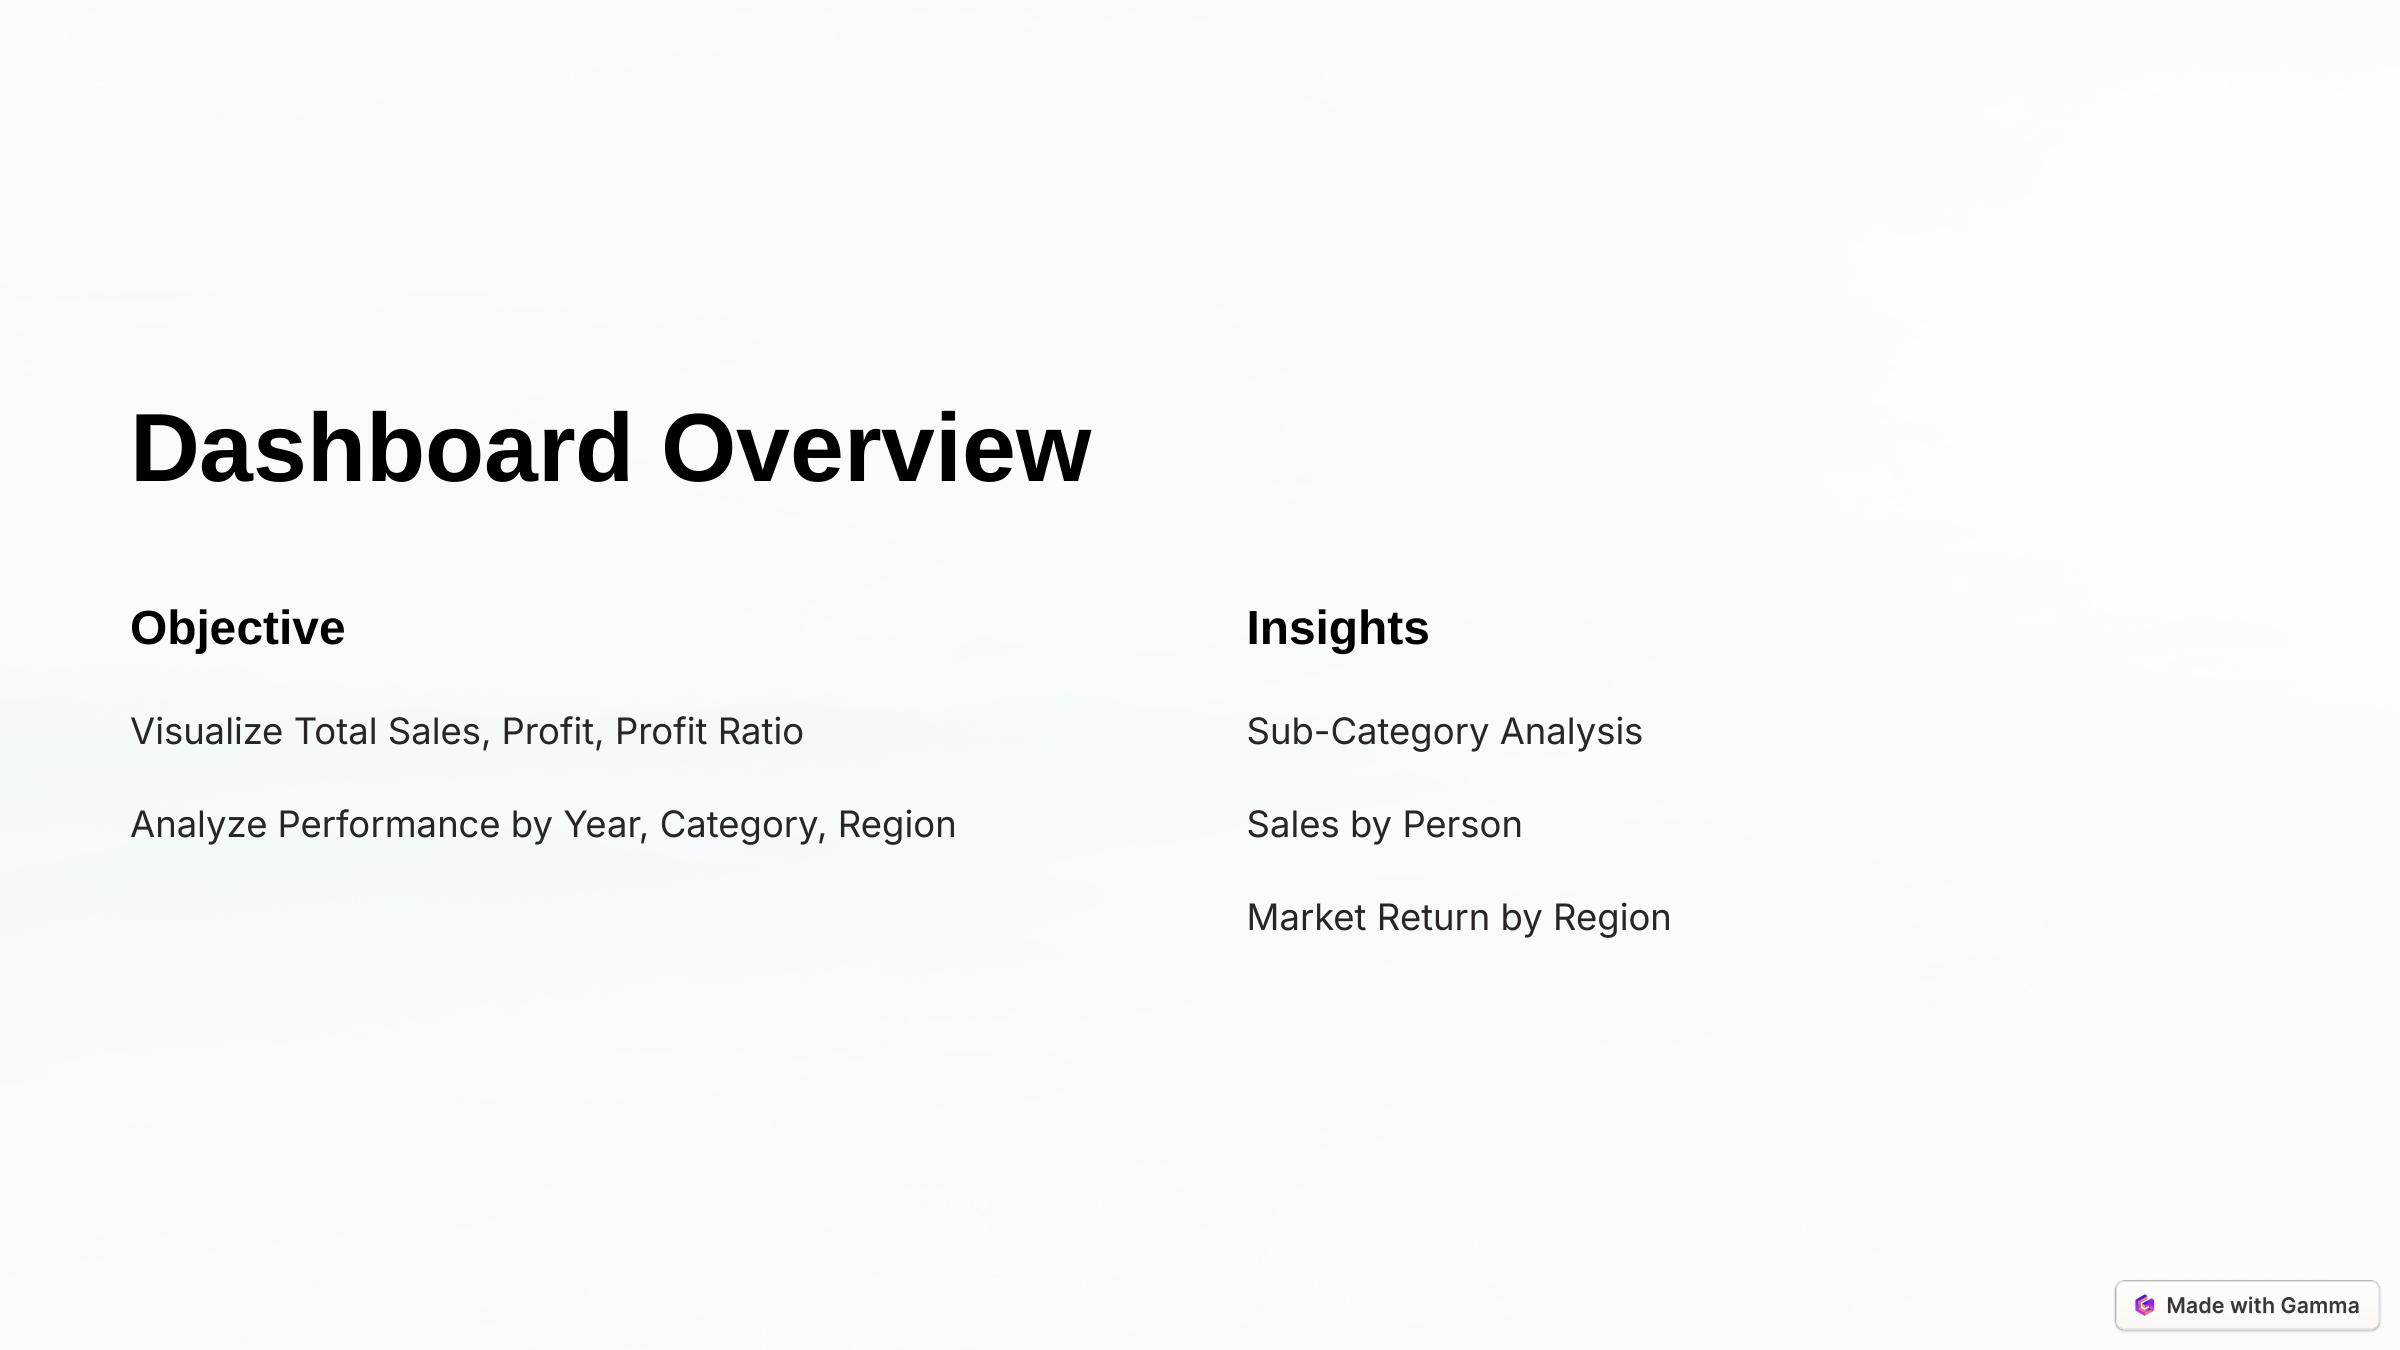

Dashboard Overview
Objective
Insights
Visualize Total Sales, Profit, Profit Ratio
Sub-Category Analysis
Analyze Performance by Year, Category, Region
Sales by Person
Market Return by Region